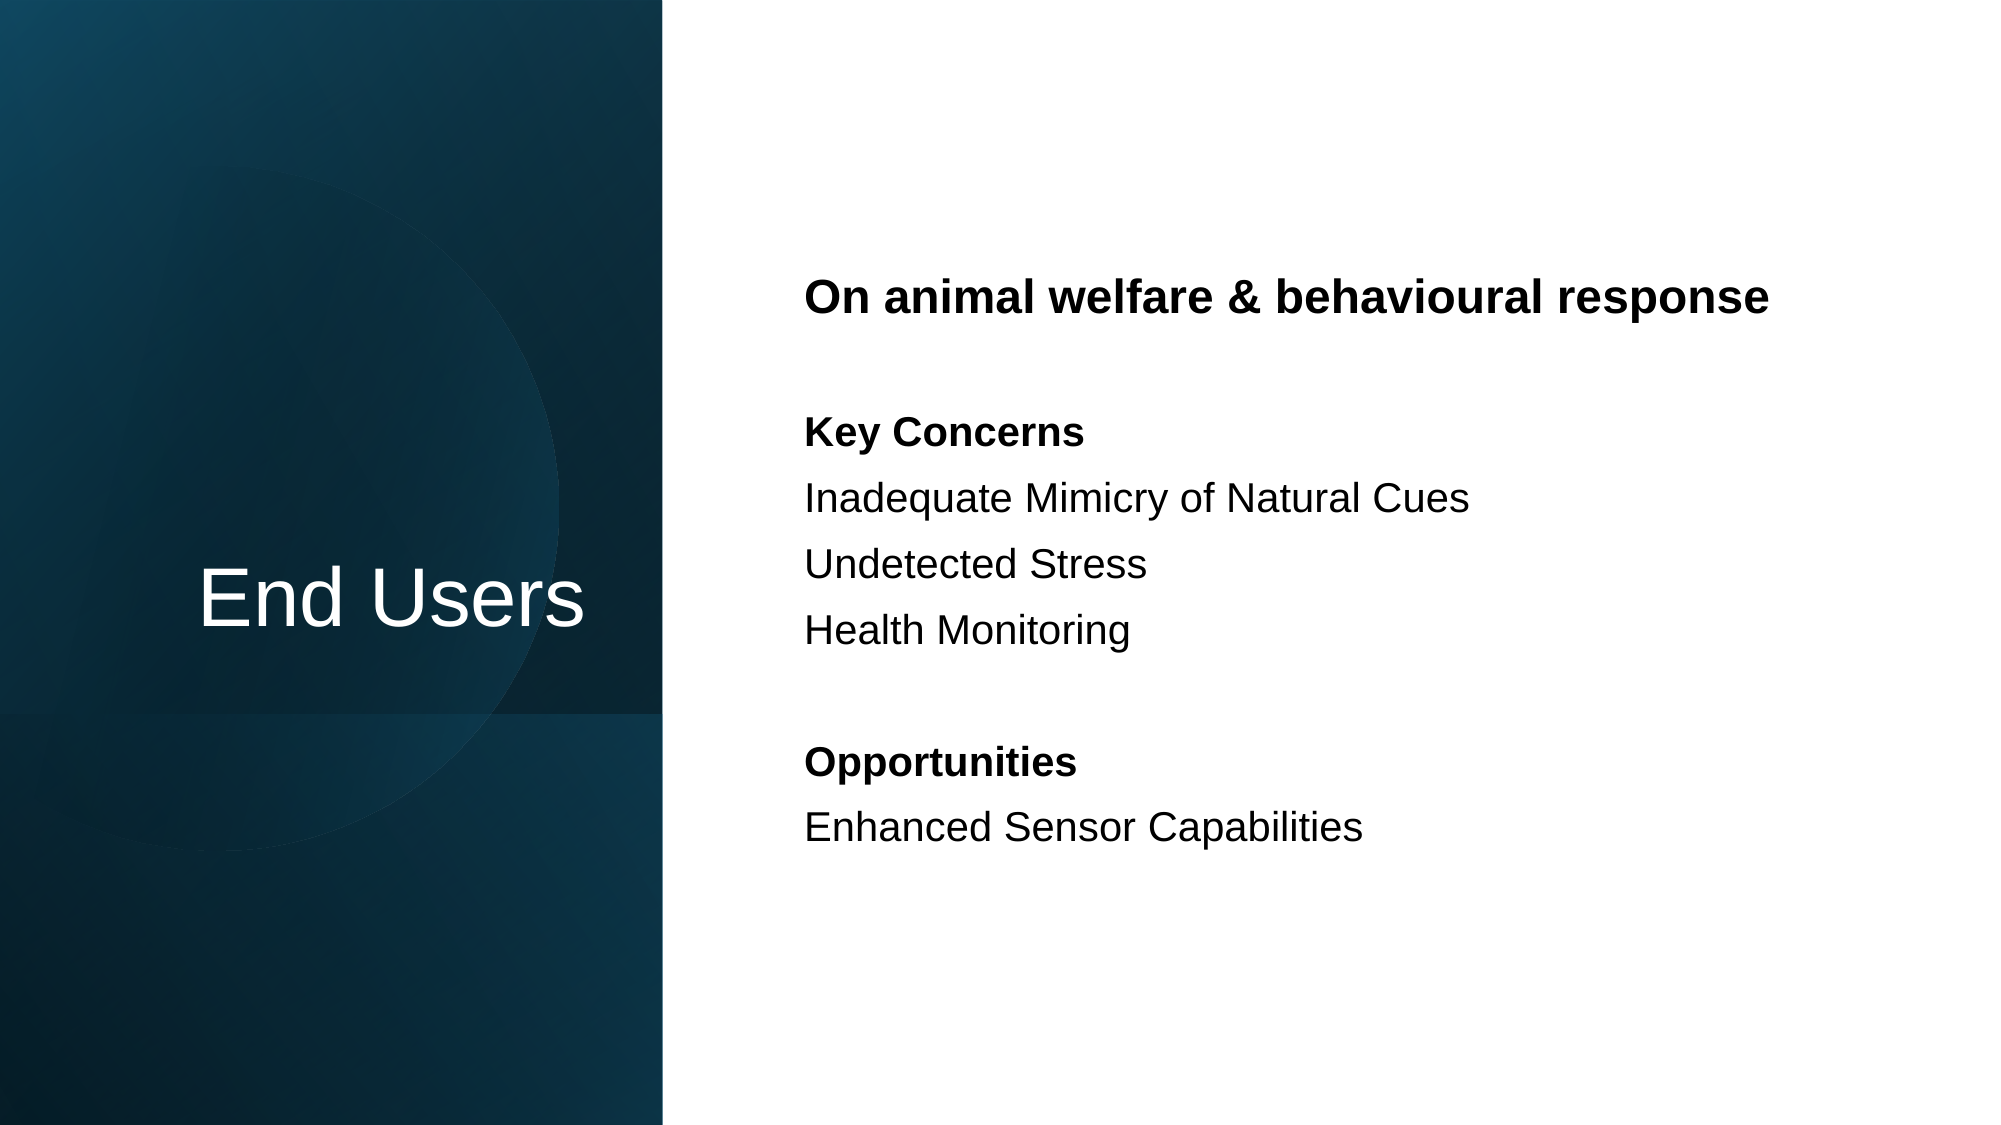

# End Users
On animal welfare & behavioural response

Key Concerns
Inadequate Mimicry of Natural Cues
Undetected Stress
Health Monitoring

Opportunities
Enhanced Sensor Capabilities